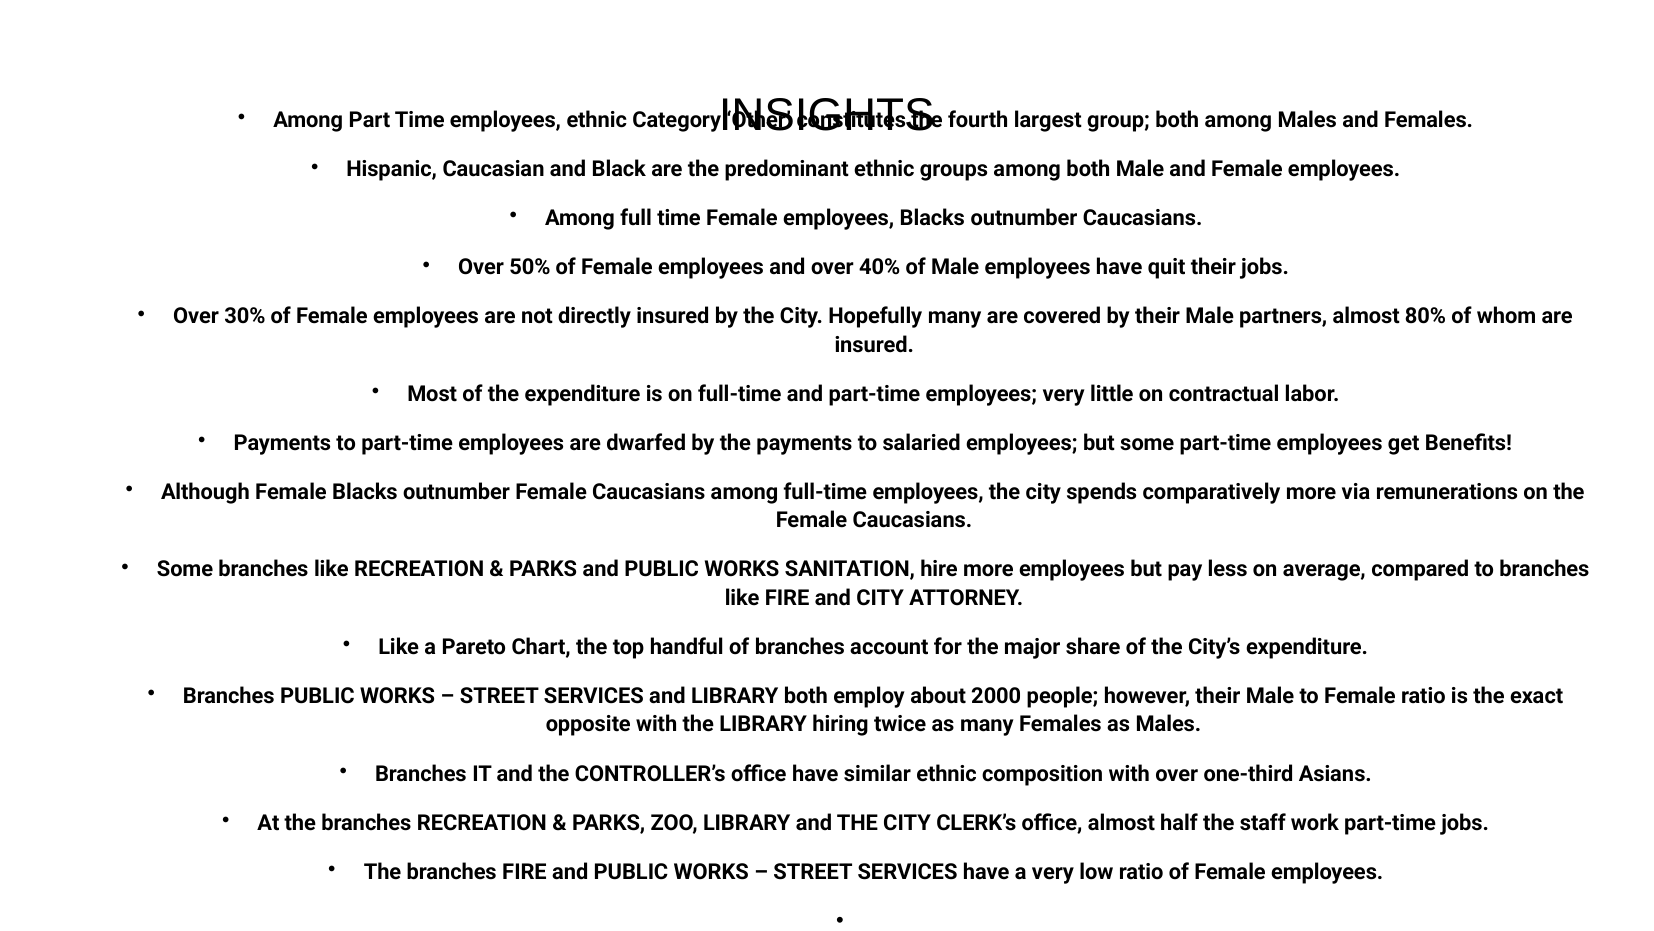

# INSIGHTS
Among Part Time employees, ethnic Category ‘Other’ constitutes the fourth largest group; both among Males and Females.
Hispanic, Caucasian and Black are the predominant ethnic groups among both Male and Female employees.
Among full time Female employees, Blacks outnumber Caucasians.
Over 50% of Female employees and over 40% of Male employees have quit their jobs.
Over 30% of Female employees are not directly insured by the City. Hopefully many are covered by their Male partners, almost 80% of whom are insured.
Most of the expenditure is on full-time and part-time employees; very little on contractual labor.
Payments to part-time employees are dwarfed by the payments to salaried employees; but some part-time employees get Benefits!
Although Female Blacks outnumber Female Caucasians among full-time employees, the city spends comparatively more via remunerations on the Female Caucasians.
Some branches like RECREATION & PARKS and PUBLIC WORKS SANITATION, hire more employees but pay less on average, compared to branches like FIRE and CITY ATTORNEY.
Like a Pareto Chart, the top handful of branches account for the major share of the City’s expenditure.
Branches PUBLIC WORKS – STREET SERVICES and LIBRARY both employ about 2000 people; however, their Male to Female ratio is the exact opposite with the LIBRARY hiring twice as many Females as Males.
Branches IT and the CONTROLLER’s office have similar ethnic composition with over one-third Asians.
At the branches RECREATION & PARKS, ZOO, LIBRARY and THE CITY CLERK’s office, almost half the staff work part-time jobs.
The branches FIRE and PUBLIC WORKS – STREET SERVICES have a very low ratio of Female employees.